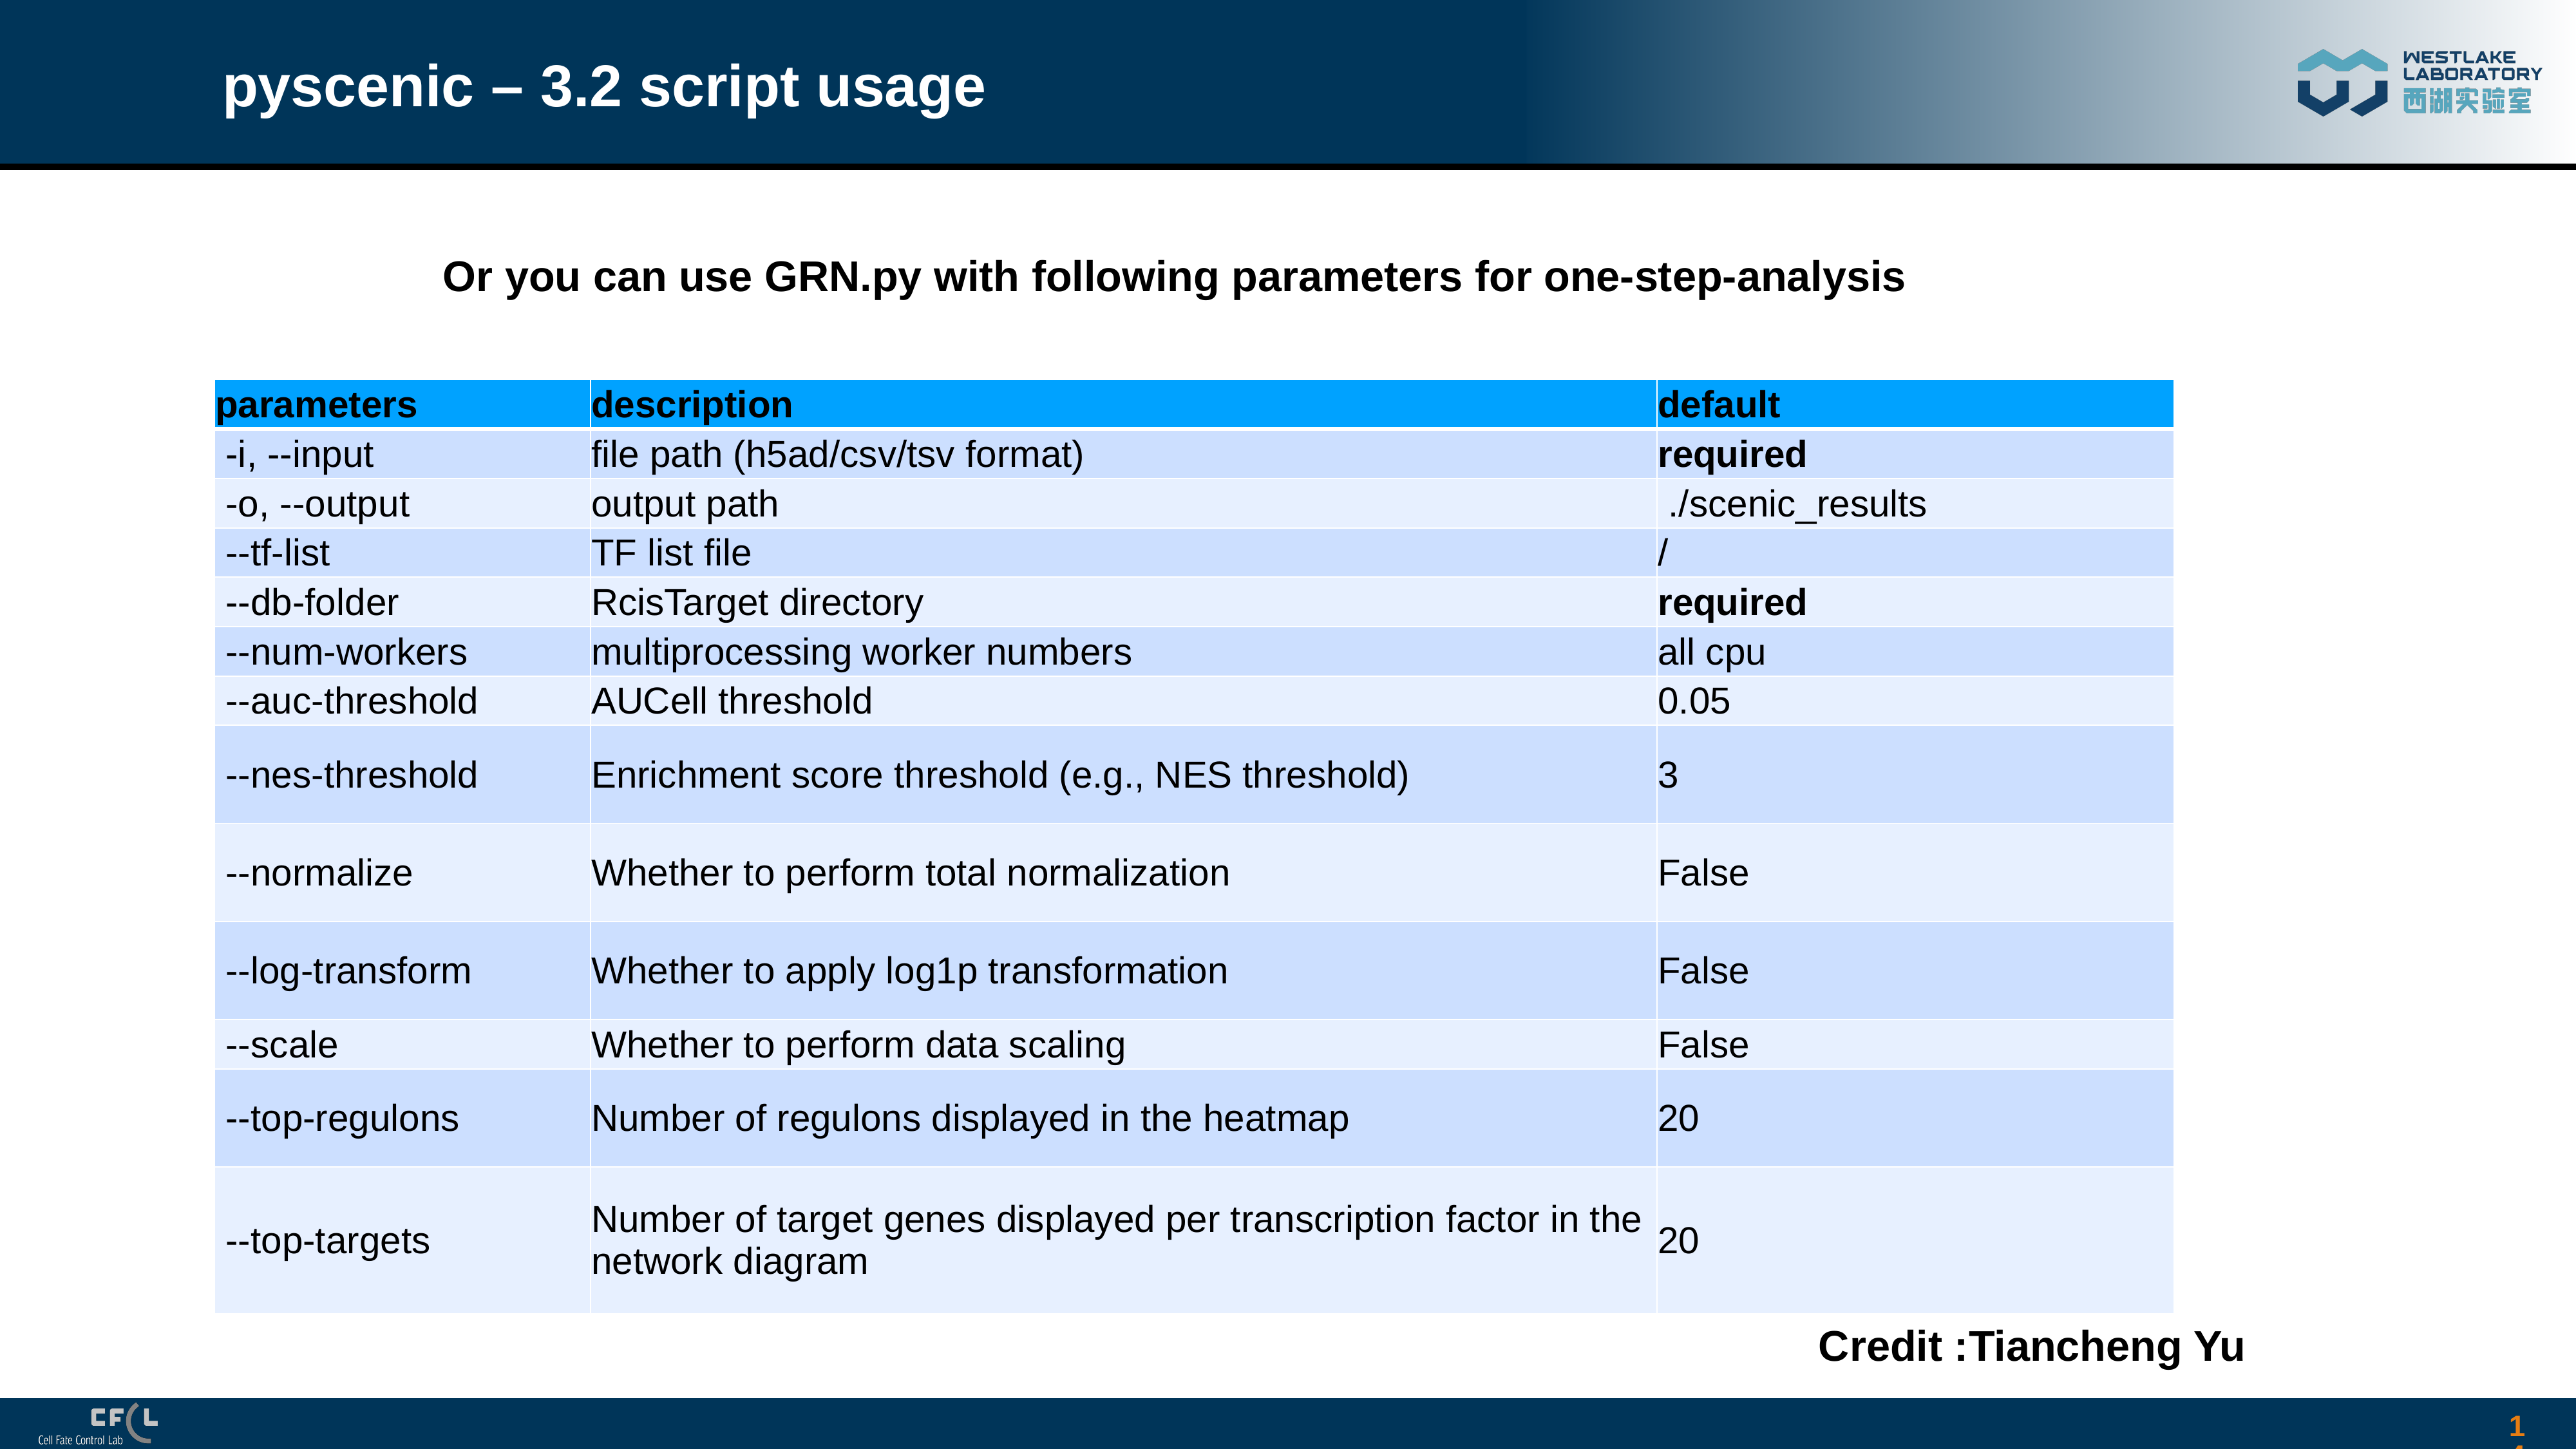

# pyscenic – 3.2 script usage
Or you can use GRN.py with following parameters for one-step-analysis
| parameters | description | default |
| --- | --- | --- |
| -i, --input | file path (h5ad/csv/tsv format) | required |
| -o, --output | output path | ./scenic\_results |
| --tf-list | TF list file | / |
| --db-folder | RcisTarget directory | required |
| --num-workers | multiprocessing worker numbers | all cpu |
| --auc-threshold | AUCell threshold | 0.05 |
| --nes-threshold | Enrichment score threshold (e.g., NES threshold) | 3 |
| --normalize | Whether to perform total normalization | False |
| --log-transform | Whether to apply log1p transformation | False |
| --scale | Whether to perform data scaling | False |
| --top-regulons | Number of regulons displayed in the heatmap | 20 |
| --top-targets | Number of target genes displayed per transcription factor in the network diagram | 20 |
Credit :Tiancheng Yu
140